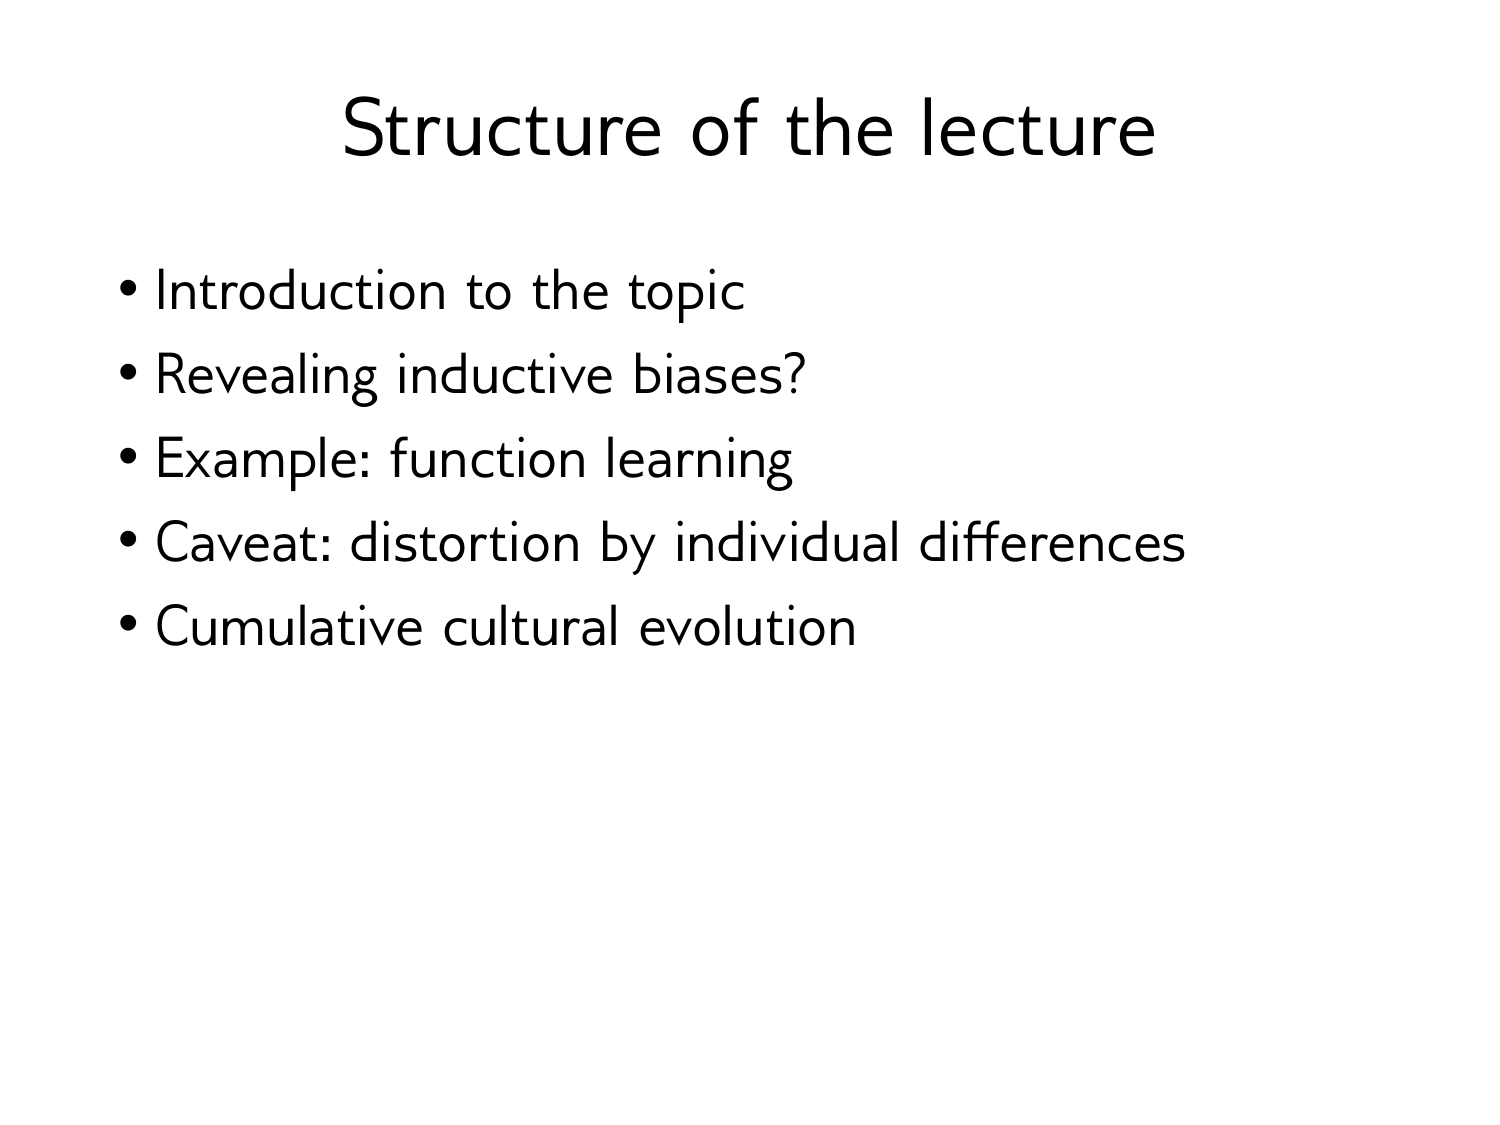

# Structure of the lecture
Introduction to the topic
Revealing inductive biases?
Example: function learning
Caveat: distortion by individual differences
Cumulative cultural evolution